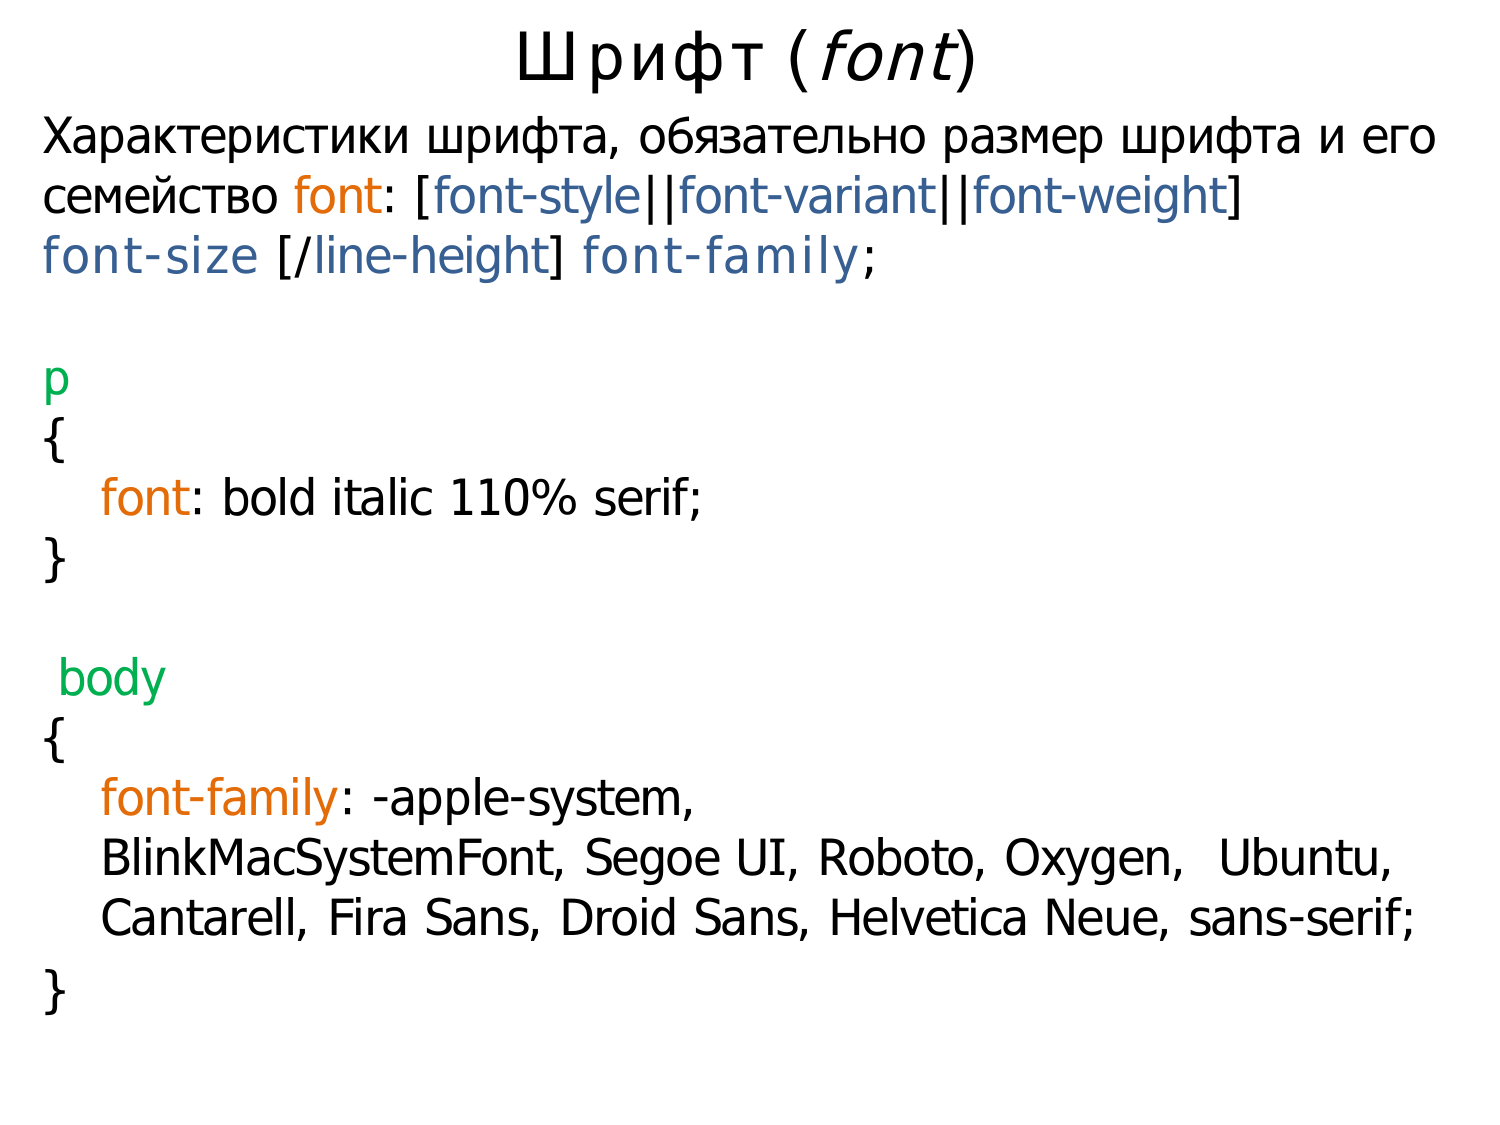

Шрифт (font)
Характеристики шрифта, обязательно размер шрифта и его семейство font: [font-style||font-variant||font-weight]
font-size [/line-height] font-family;

p
{
	font: bold italic 110% serif;
}

 body
{
	font-family: -apple-system,
	BlinkMacSystemFont, Segoe UI, Roboto, Oxygen,  Ubuntu, 	Cantarell, Fira Sans, Droid Sans, Helvetica Neue, sans-serif;
}